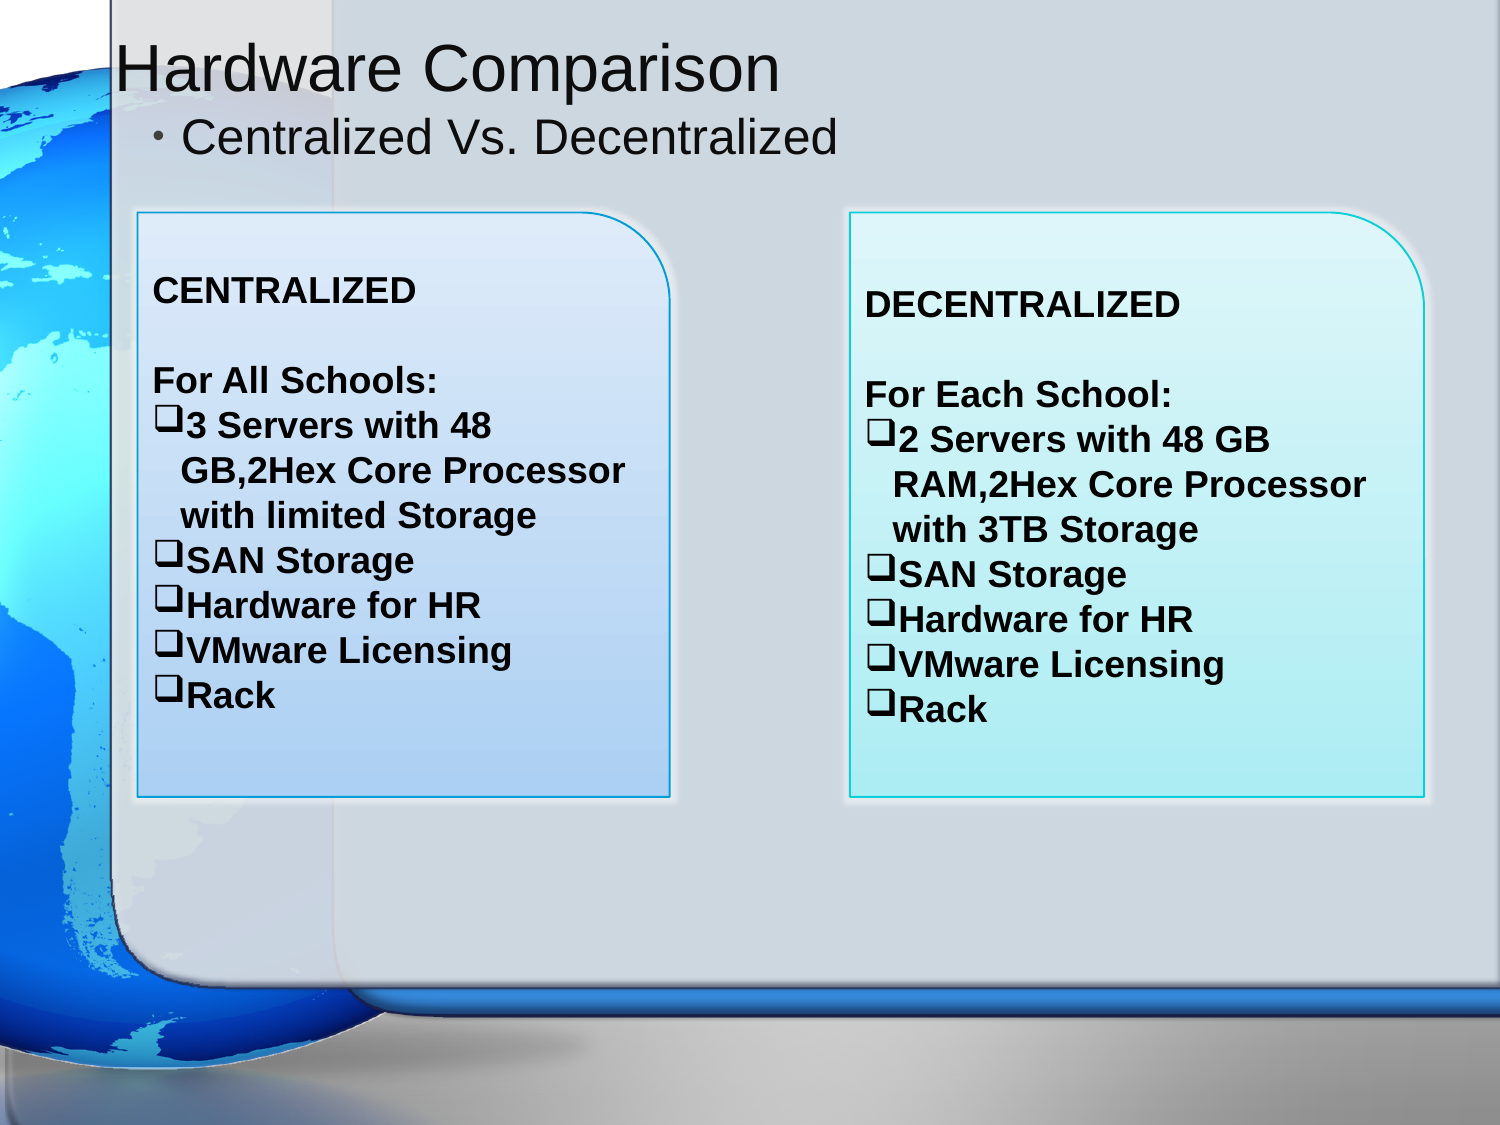

# Hardware Comparison
Centralized Vs. Decentralized
CENTRALIZED

For All Schools:
3 Servers with 48 GB,2Hex Core Processor with limited Storage
SAN Storage
Hardware for HR
VMware Licensing
Rack

DECENTRALIZED

For Each School:
2 Servers with 48 GB RAM,2Hex Core Processor with 3TB Storage
SAN Storage
Hardware for HR
VMware Licensing
Rack